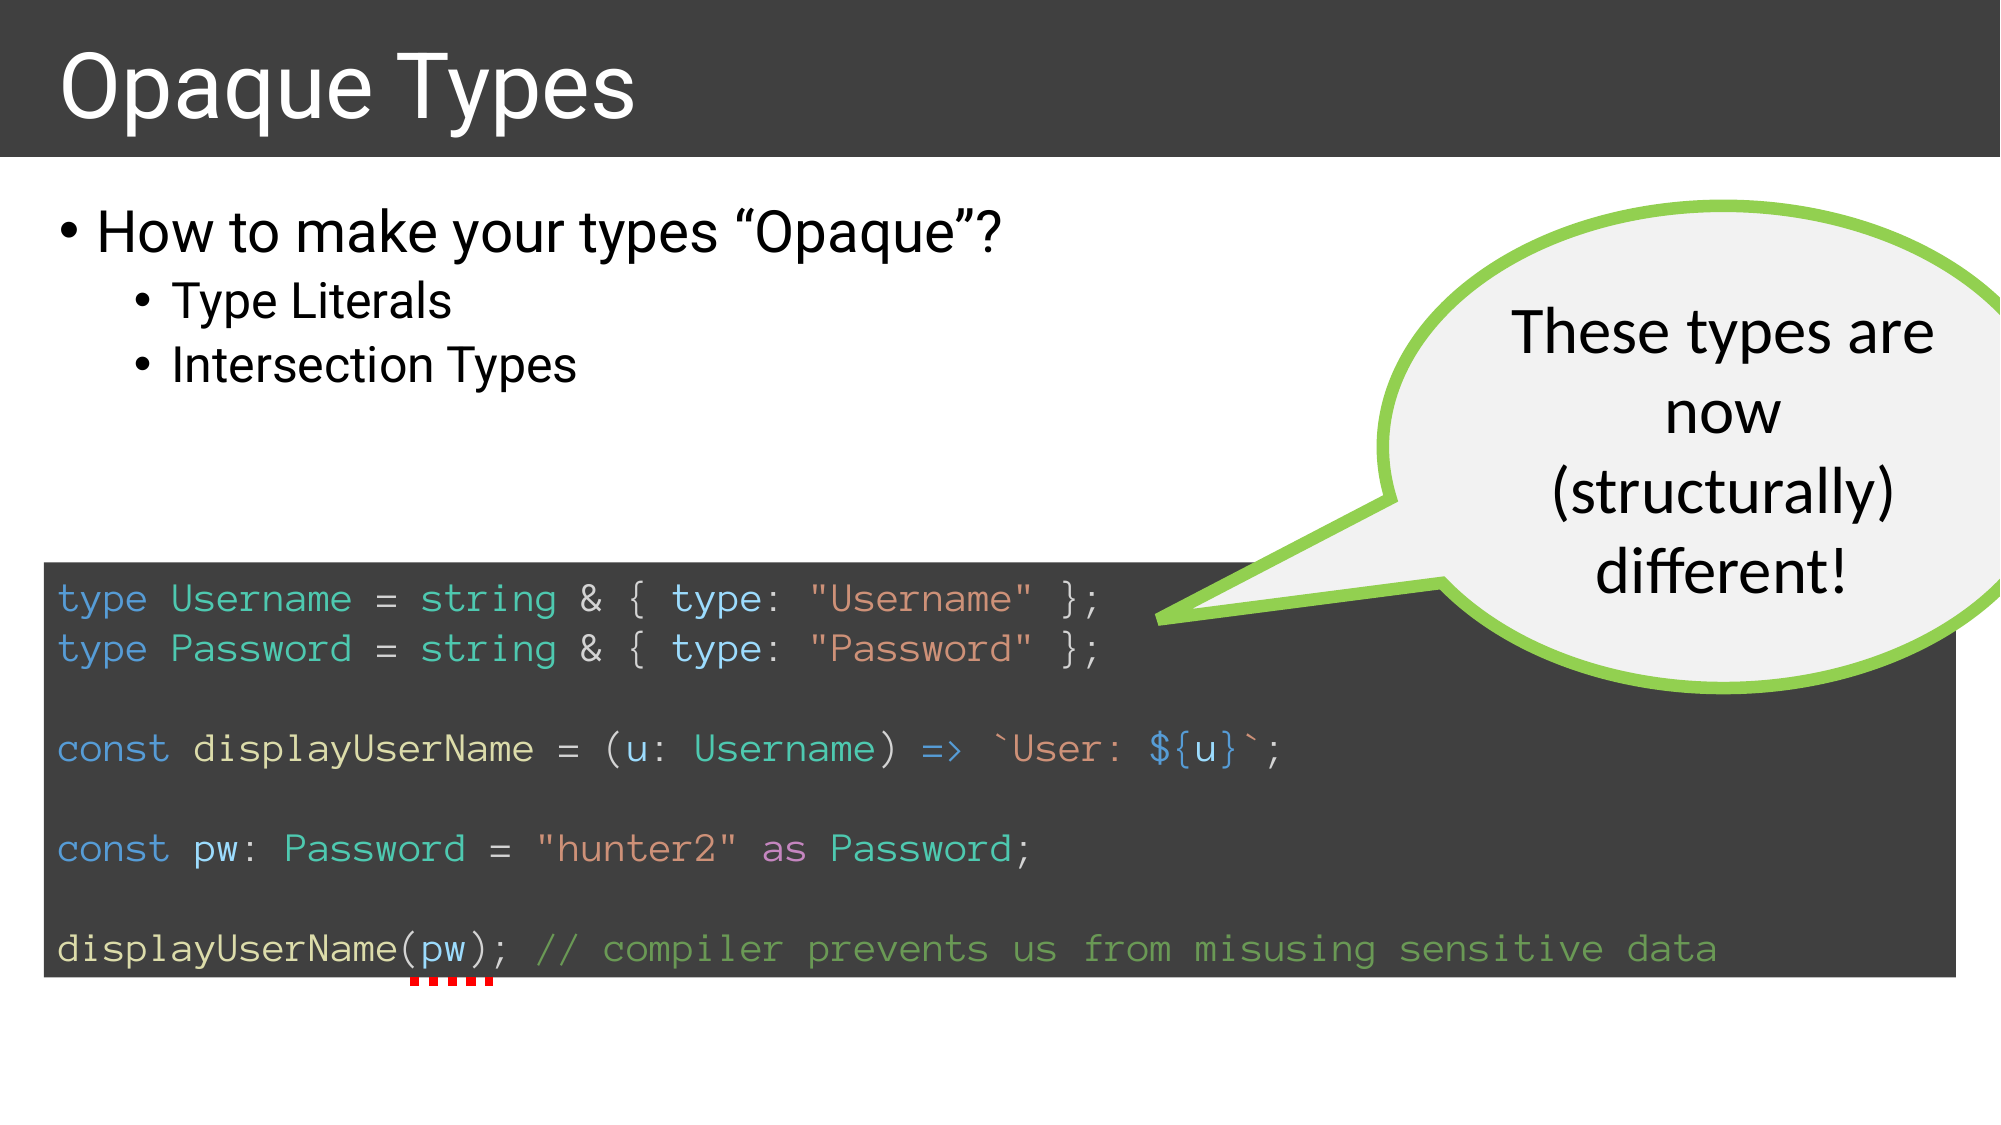

# Opaque Types
How to make your types “Opaque”?
Type Literals
Intersection Types
These types are now (structurally) different!
type Username = string & { type: "Username" };
type Password = string & { type: "Password" };
const displayUserName = (u: Username) => `User: ${u}`;
const pw: Password = "hunter2" as Password;
displayUserName(pw); // compiler prevents us from misusing sensitive data